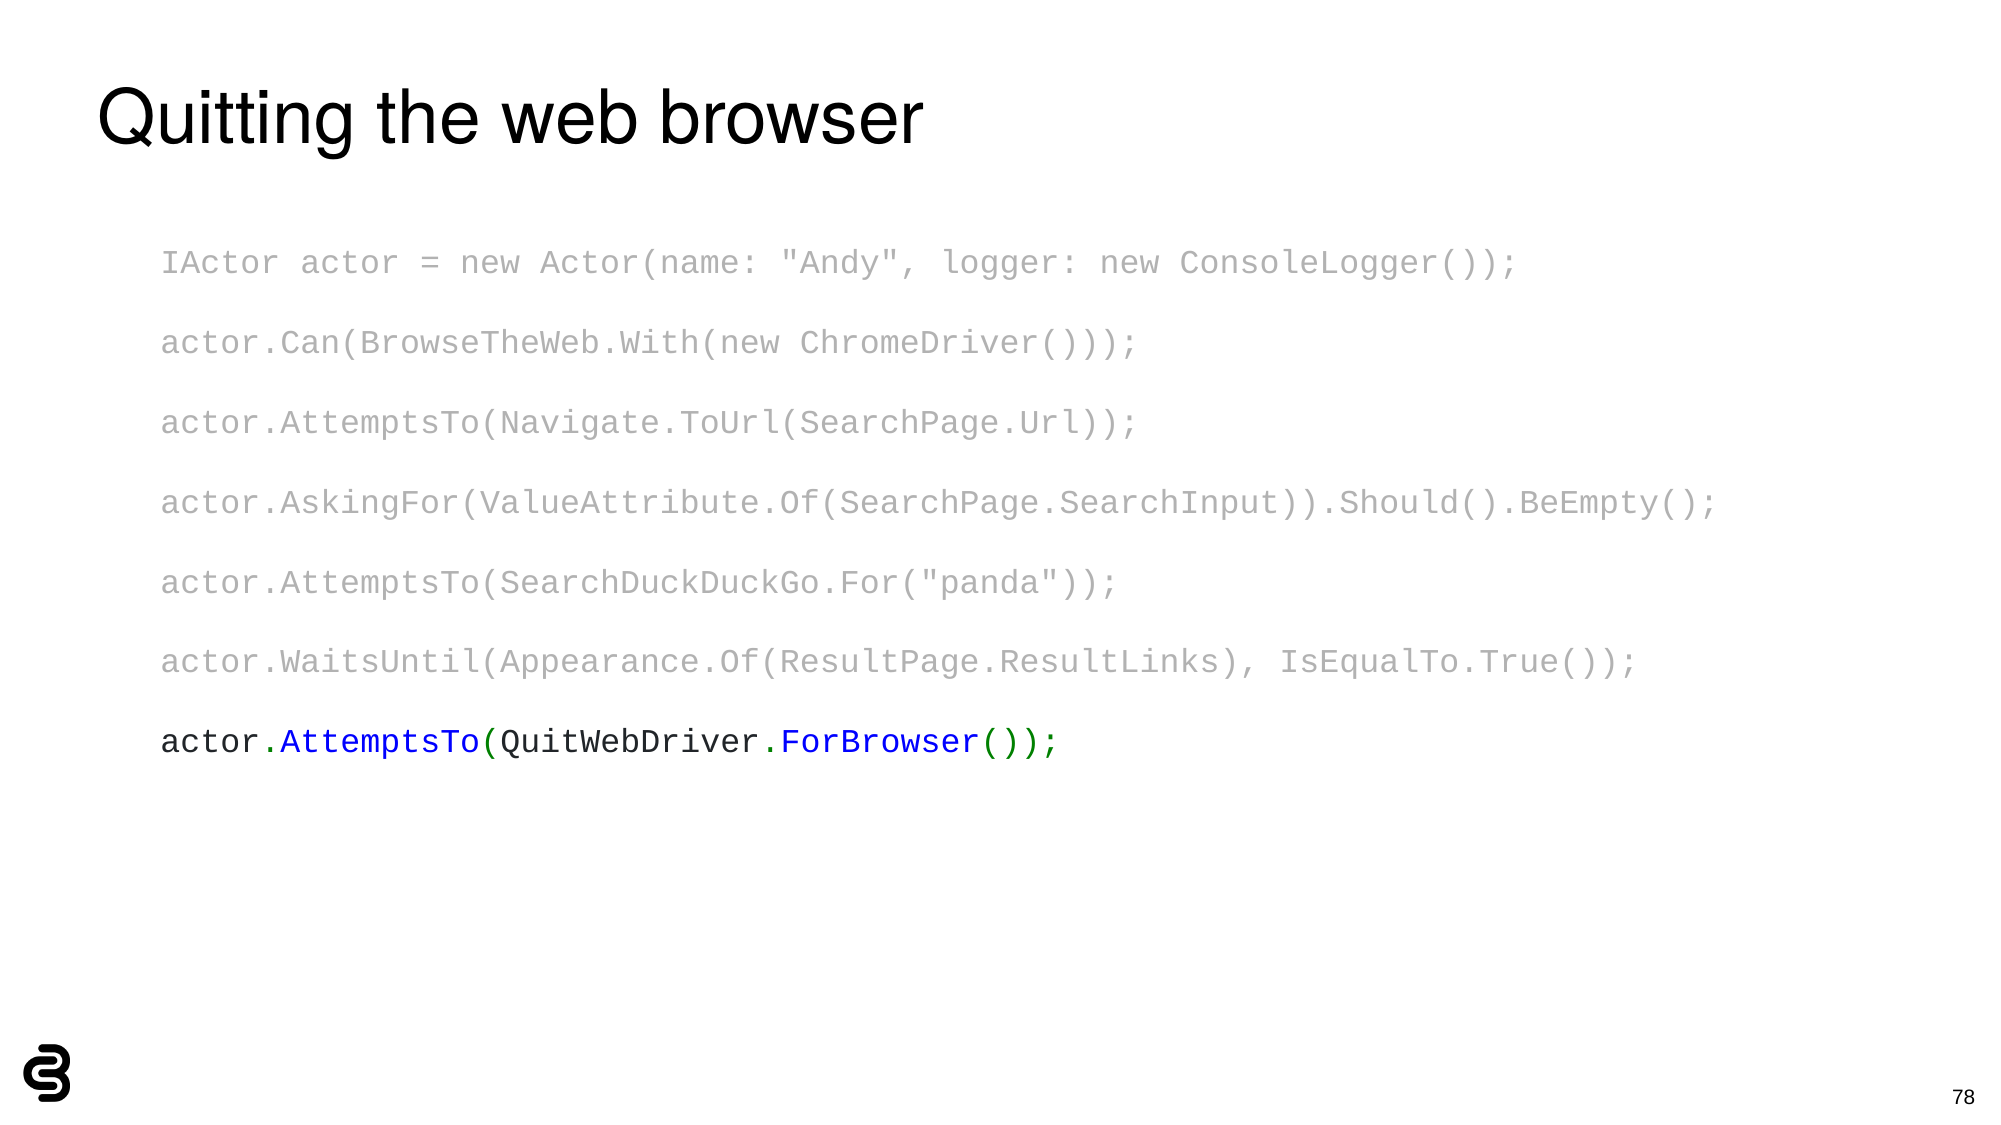

# Quitting the web browser
IActor actor = new Actor(name: "Andy", logger: new ConsoleLogger());
actor.Can(BrowseTheWeb.With(new ChromeDriver()));
actor.AttemptsTo(Navigate.ToUrl(SearchPage.Url));
actor.AskingFor(ValueAttribute.Of(SearchPage.SearchInput)).Should().BeEmpty();
actor.AttemptsTo(SearchDuckDuckGo.For("panda"));
actor.WaitsUntil(Appearance.Of(ResultPage.ResultLinks), IsEqualTo.True());
actor.AttemptsTo(QuitWebDriver.ForBrowser());